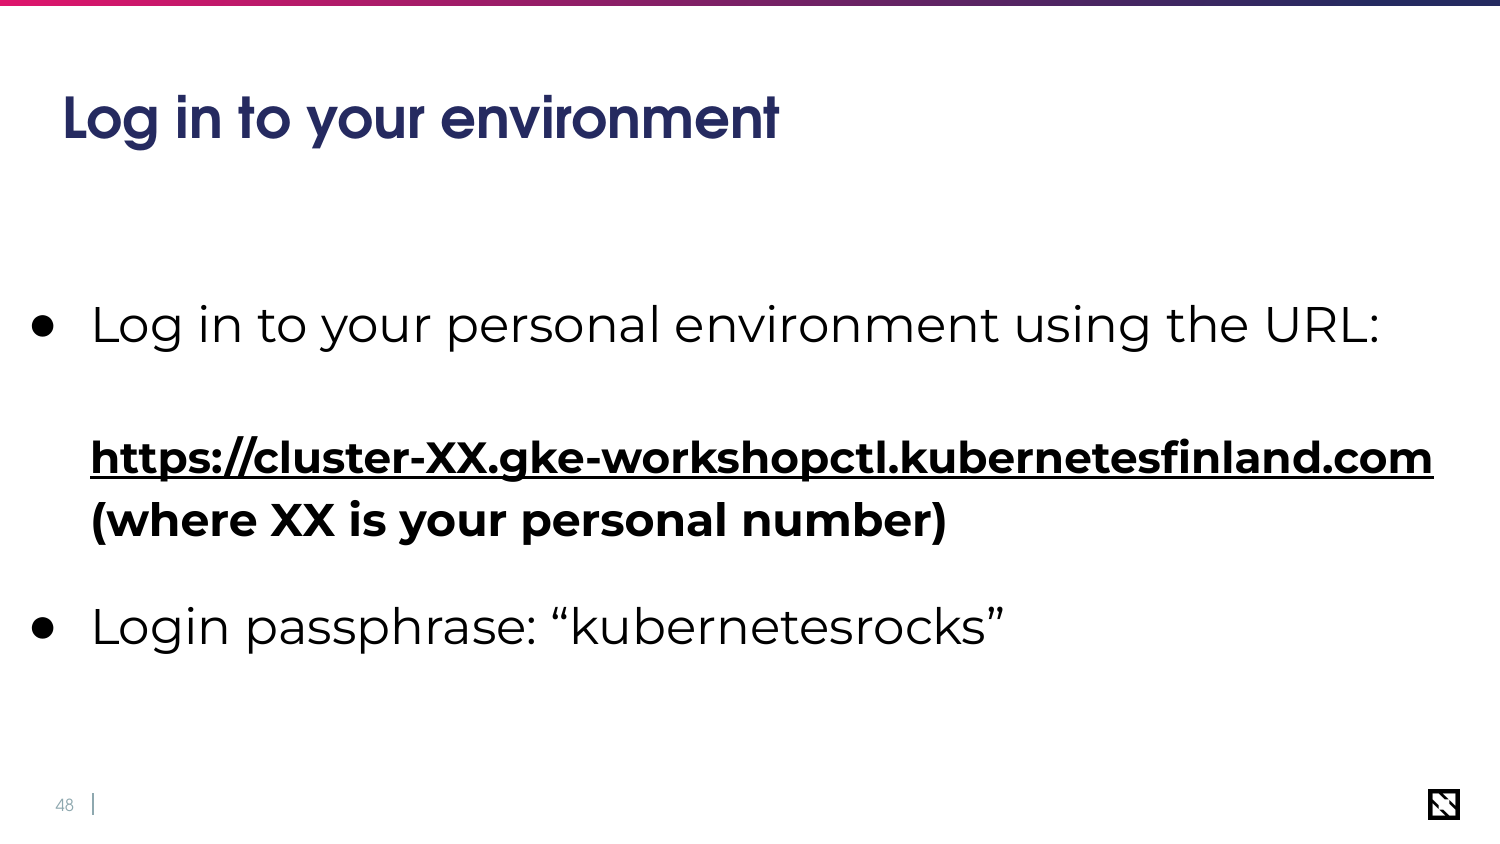

# Log in to your environment
Log in to your personal environment using the URL:
https://cluster-XX.gke-workshopctl.kubernetesfinland.com
(where XX is your personal number)
Login passphrase: “kubernetesrocks”